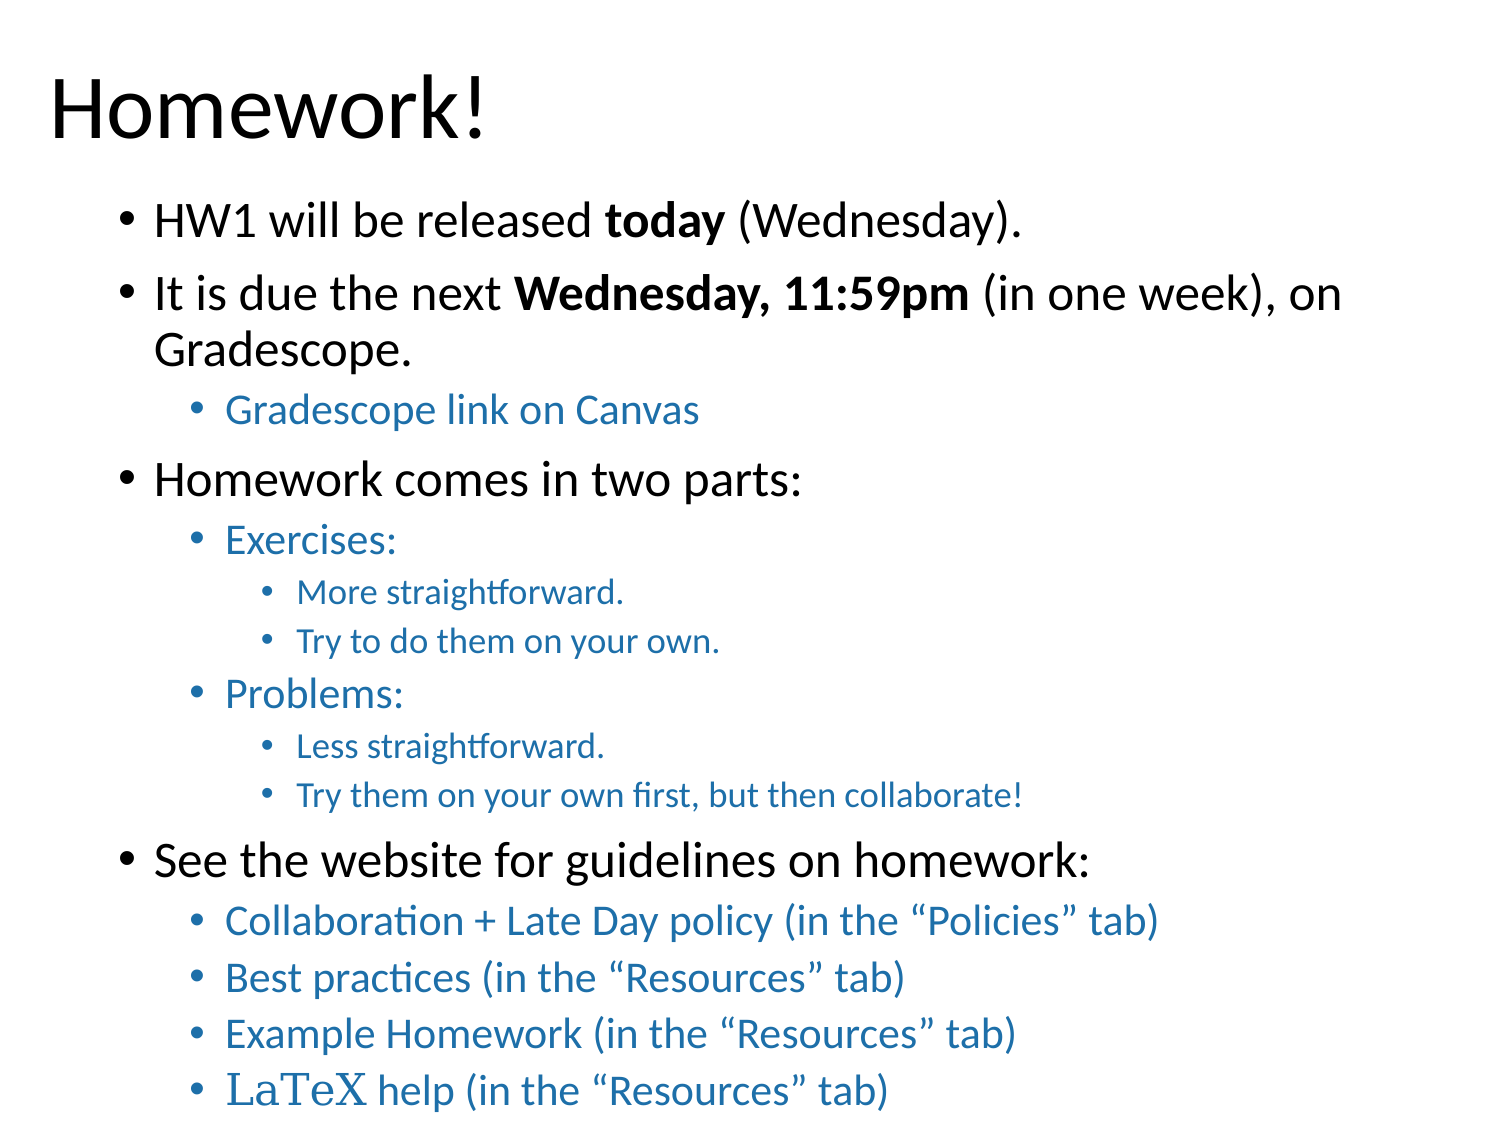

# Homework!
HW1 will be released today (Wednesday).
It is due the next Wednesday, 11:59pm (in one week), on Gradescope.
Gradescope link on Canvas
Homework comes in two parts:
Exercises:
More straightforward.
Try to do them on your own.
Problems:
Less straightforward.
Try them on your own first, but then collaborate!
See the website for guidelines on homework:
Collaboration + Late Day policy (in the “Policies” tab)
Best practices (in the “Resources” tab)
Example Homework (in the “Resources” tab)
LaTeX help (in the “Resources” tab)